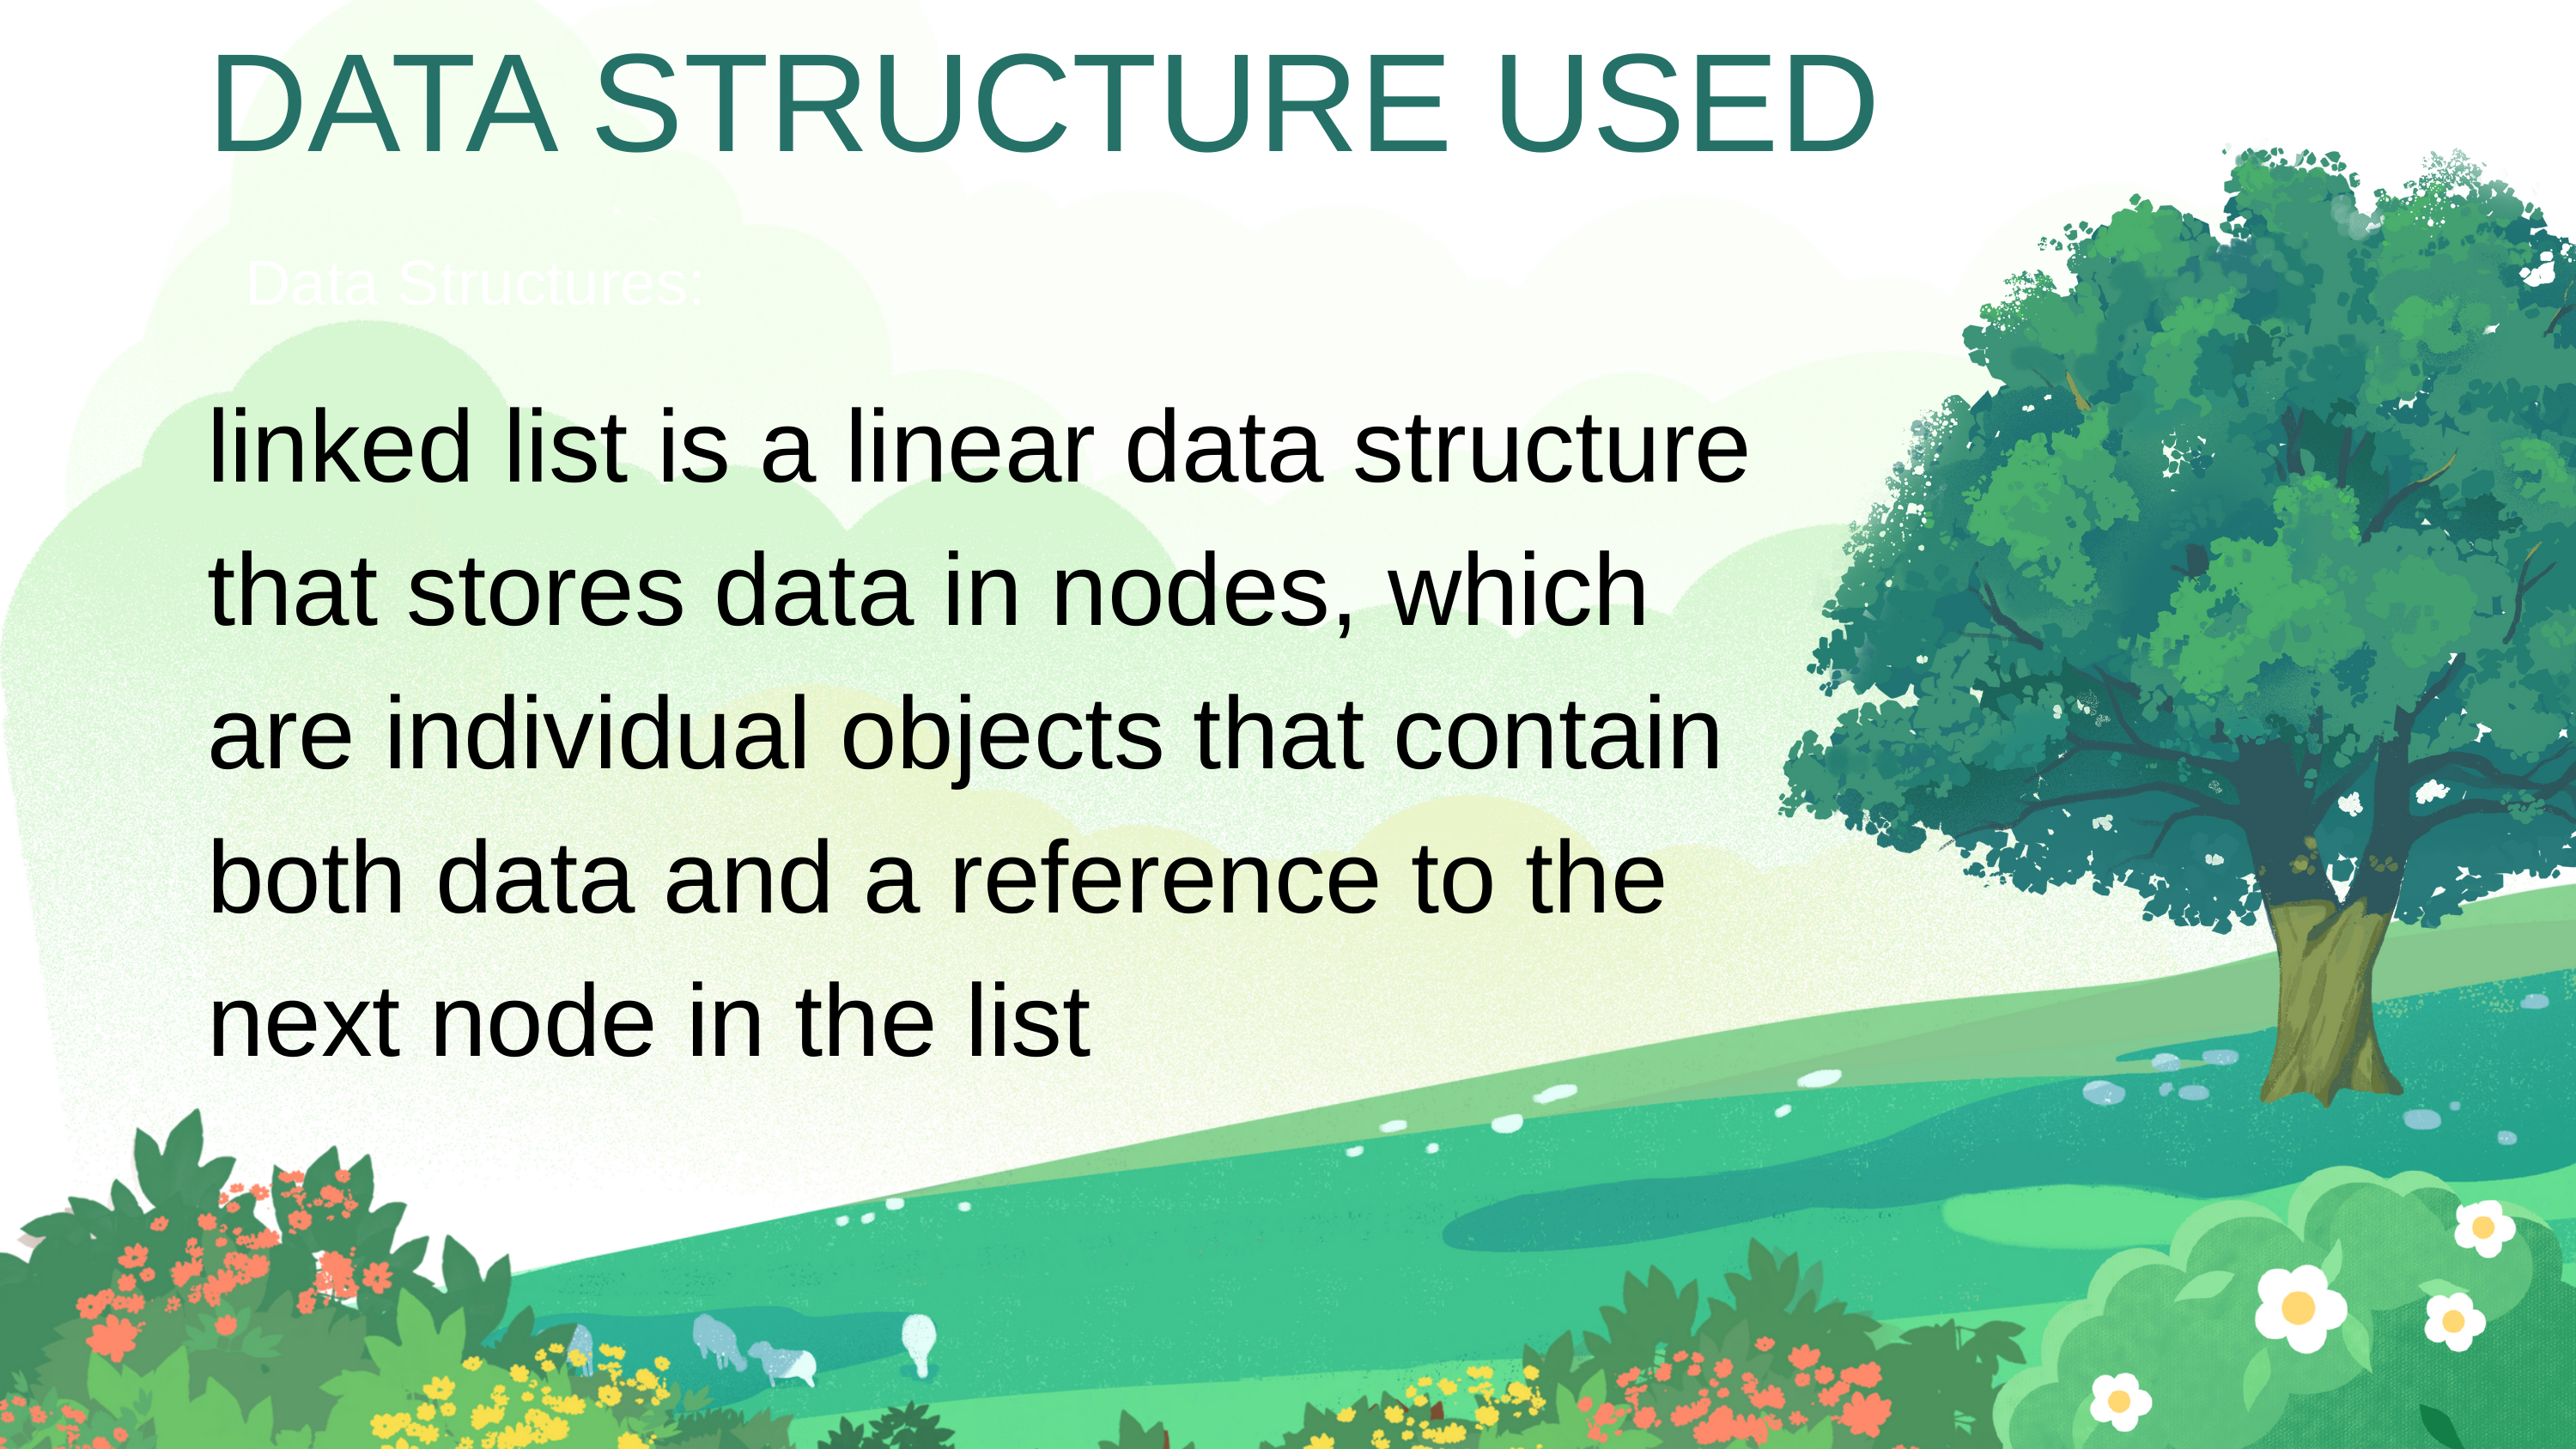

DATA STRUCTURE USED

Data Structures:
linked list is a linear data structure that stores data in nodes, which are individual objects that contain both data and a reference to the next node in the list